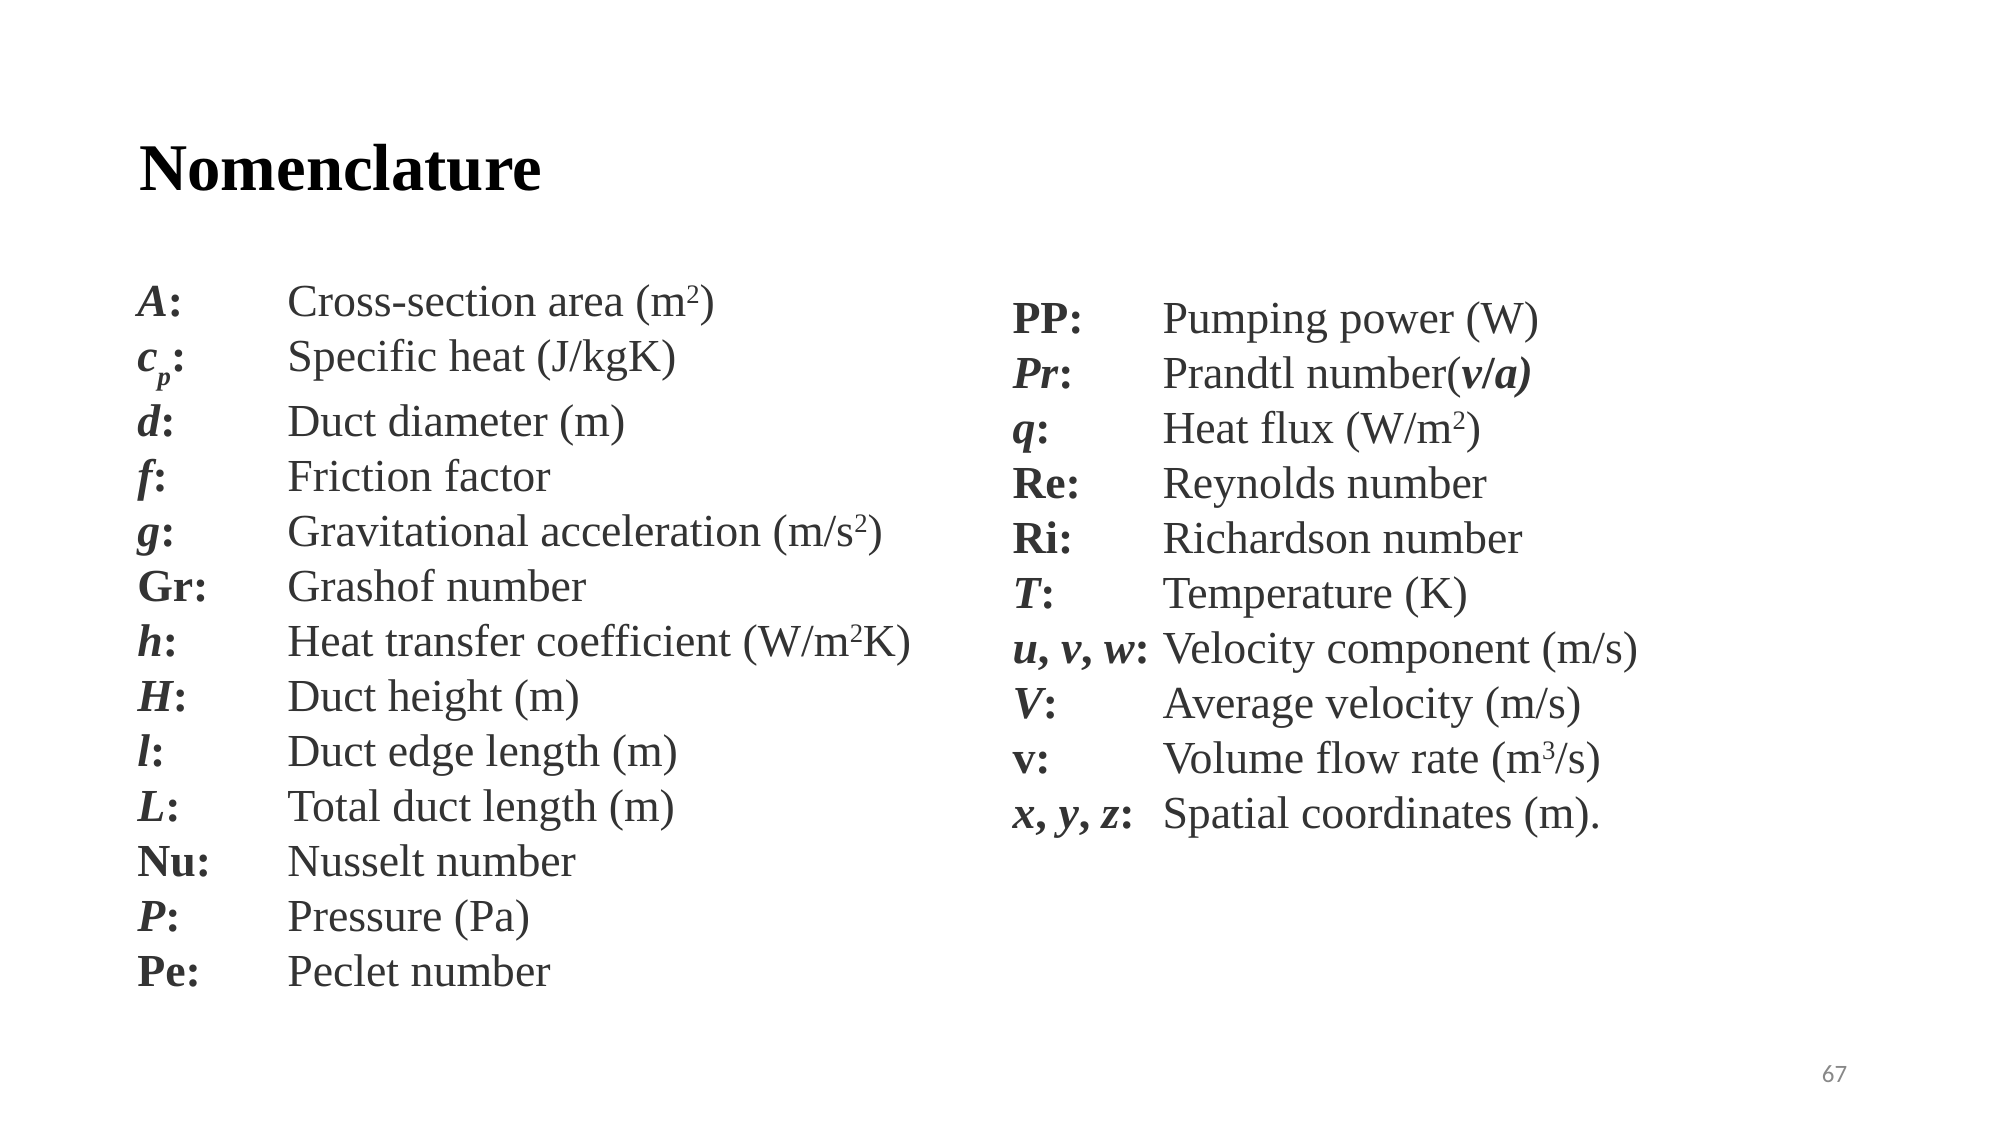

# Nomenclature
PP:	Pumping power (W)
Pr:	Prandtl number(ν/a)
q:	Heat flux (W/m2)
Re:	Reynolds number
Ri:	Richardson number
T:	Temperature (K)
u, v, w:	Velocity component (m/s)
V:	Average velocity (m/s)
v:	Volume flow rate (m3/s)
x, y, z:	Spatial coordinates (m).

A:	Cross-section area (m2)
cp:	Specific heat (J/kgK)
d:	Duct diameter (m)
f:	Friction factor
g:	Gravitational acceleration (m/s2)
Gr:	Grashof number
h:	Heat transfer coefficient (W/m2K)
H:	Duct height (m)
l:	Duct edge length (m)
L:	Total duct length (m)
Nu:	Nusselt number
P:	Pressure (Pa)
Pe:	Peclet number

67